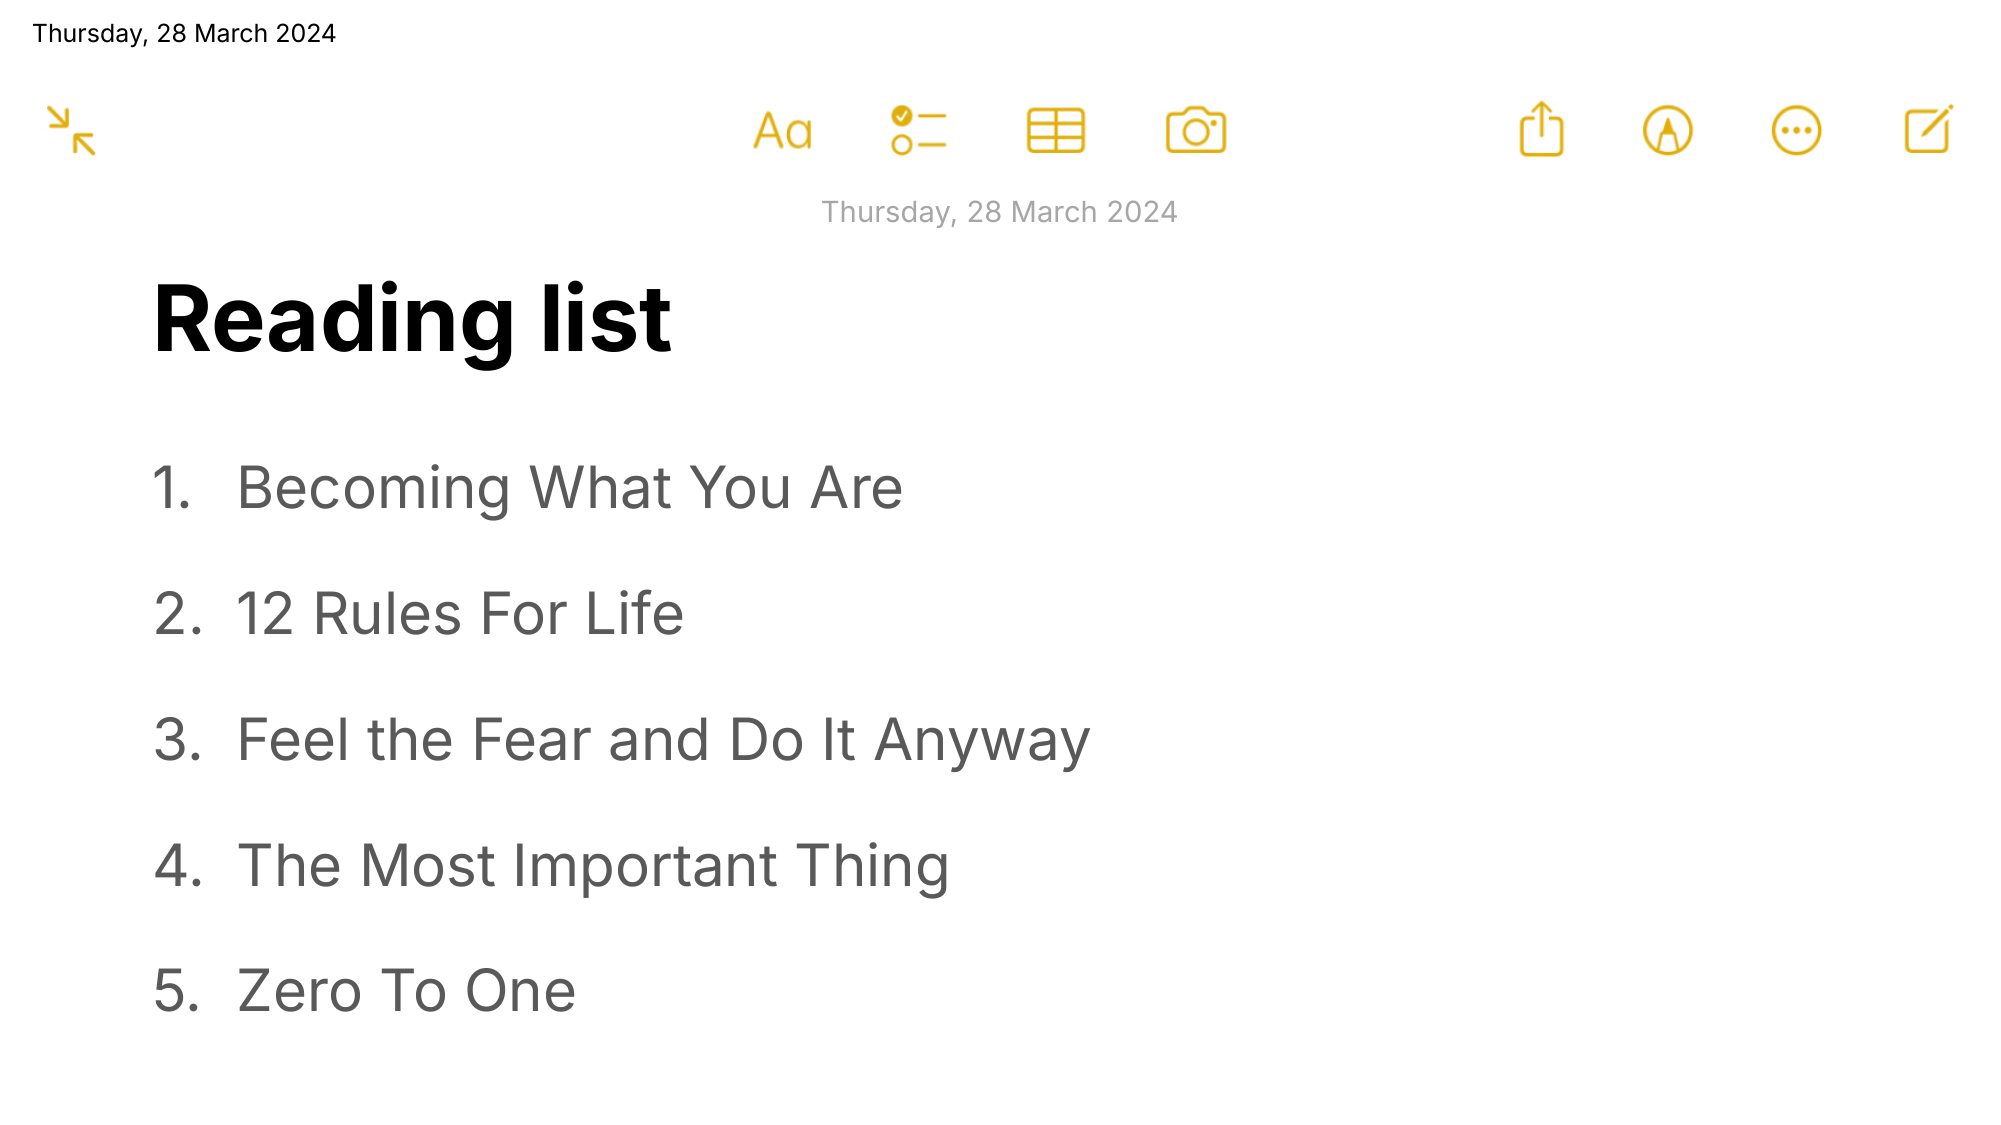

Thursday, 28 March 2024
# Reading list
Becoming What You Are
12 Rules For Life
Feel the Fear and Do It Anyway
The Most Important Thing
Zero To One